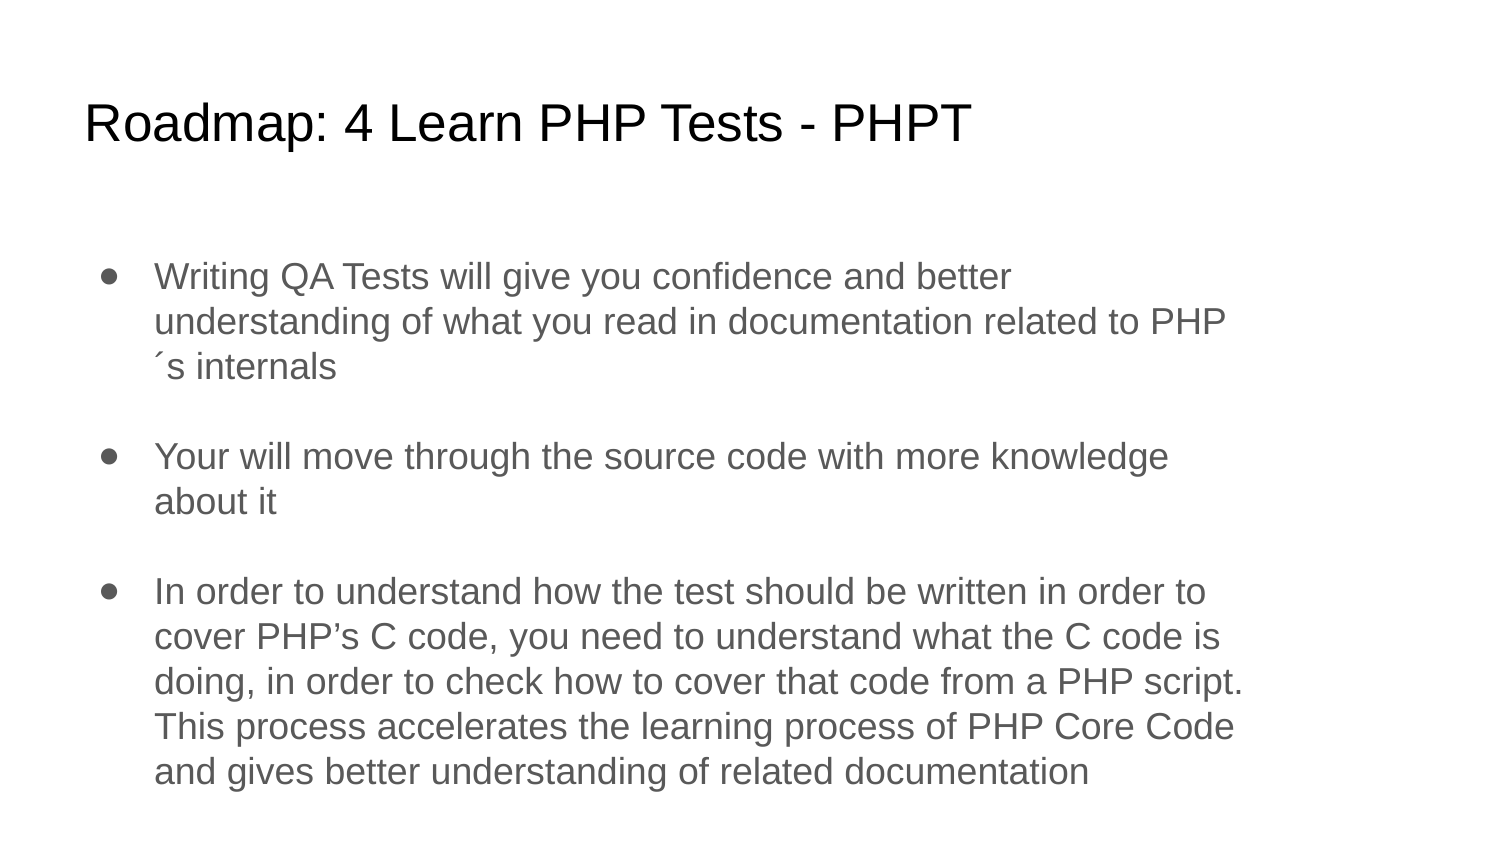

# Roadmap: 4 Learn PHP Tests - PHPT

Writing QA Tests will give you confidence and better understanding of what you read in documentation related to PHP´s internals
Your will move through the source code with more knowledge about it
In order to understand how the test should be written in order to cover PHP’s C code, you need to understand what the C code is doing, in order to check how to cover that code from a PHP script. This process accelerates the learning process of PHP Core Code and gives better understanding of related documentation